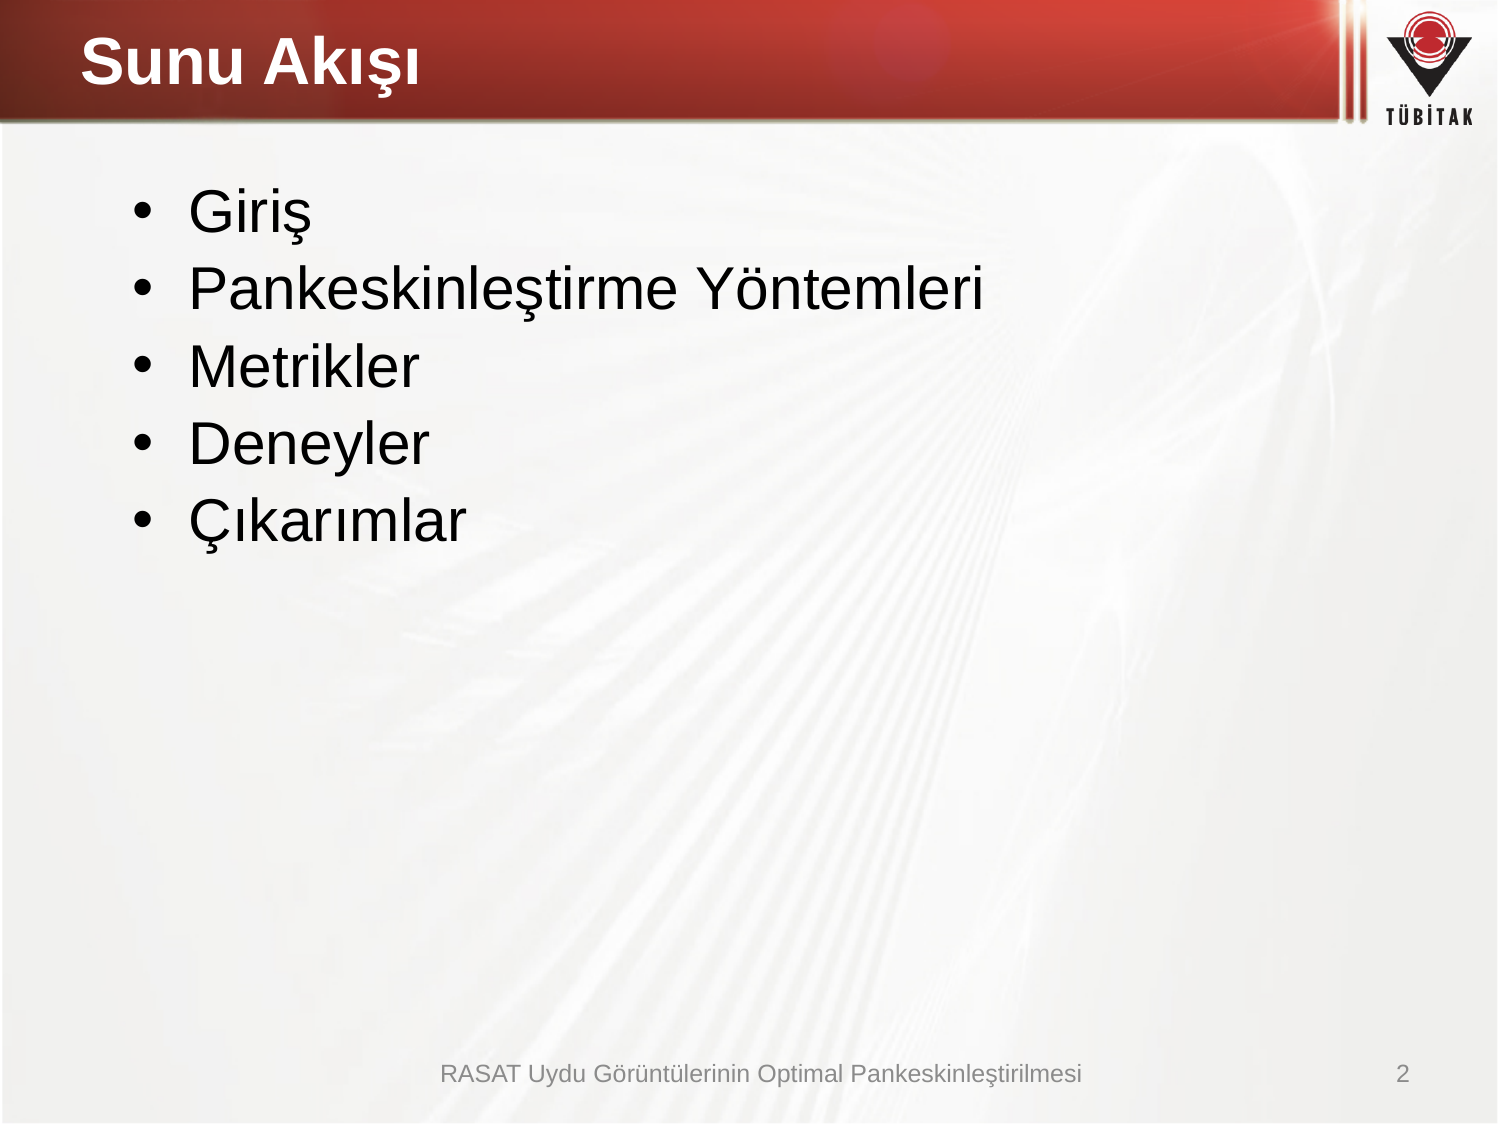

# Sunu Akışı
Giriş
Pankeskinleştirme Yöntemleri
Metrikler
Deneyler
Çıkarımlar
RASAT Uydu Görüntülerinin Optimal Pankeskinleştirilmesi
2